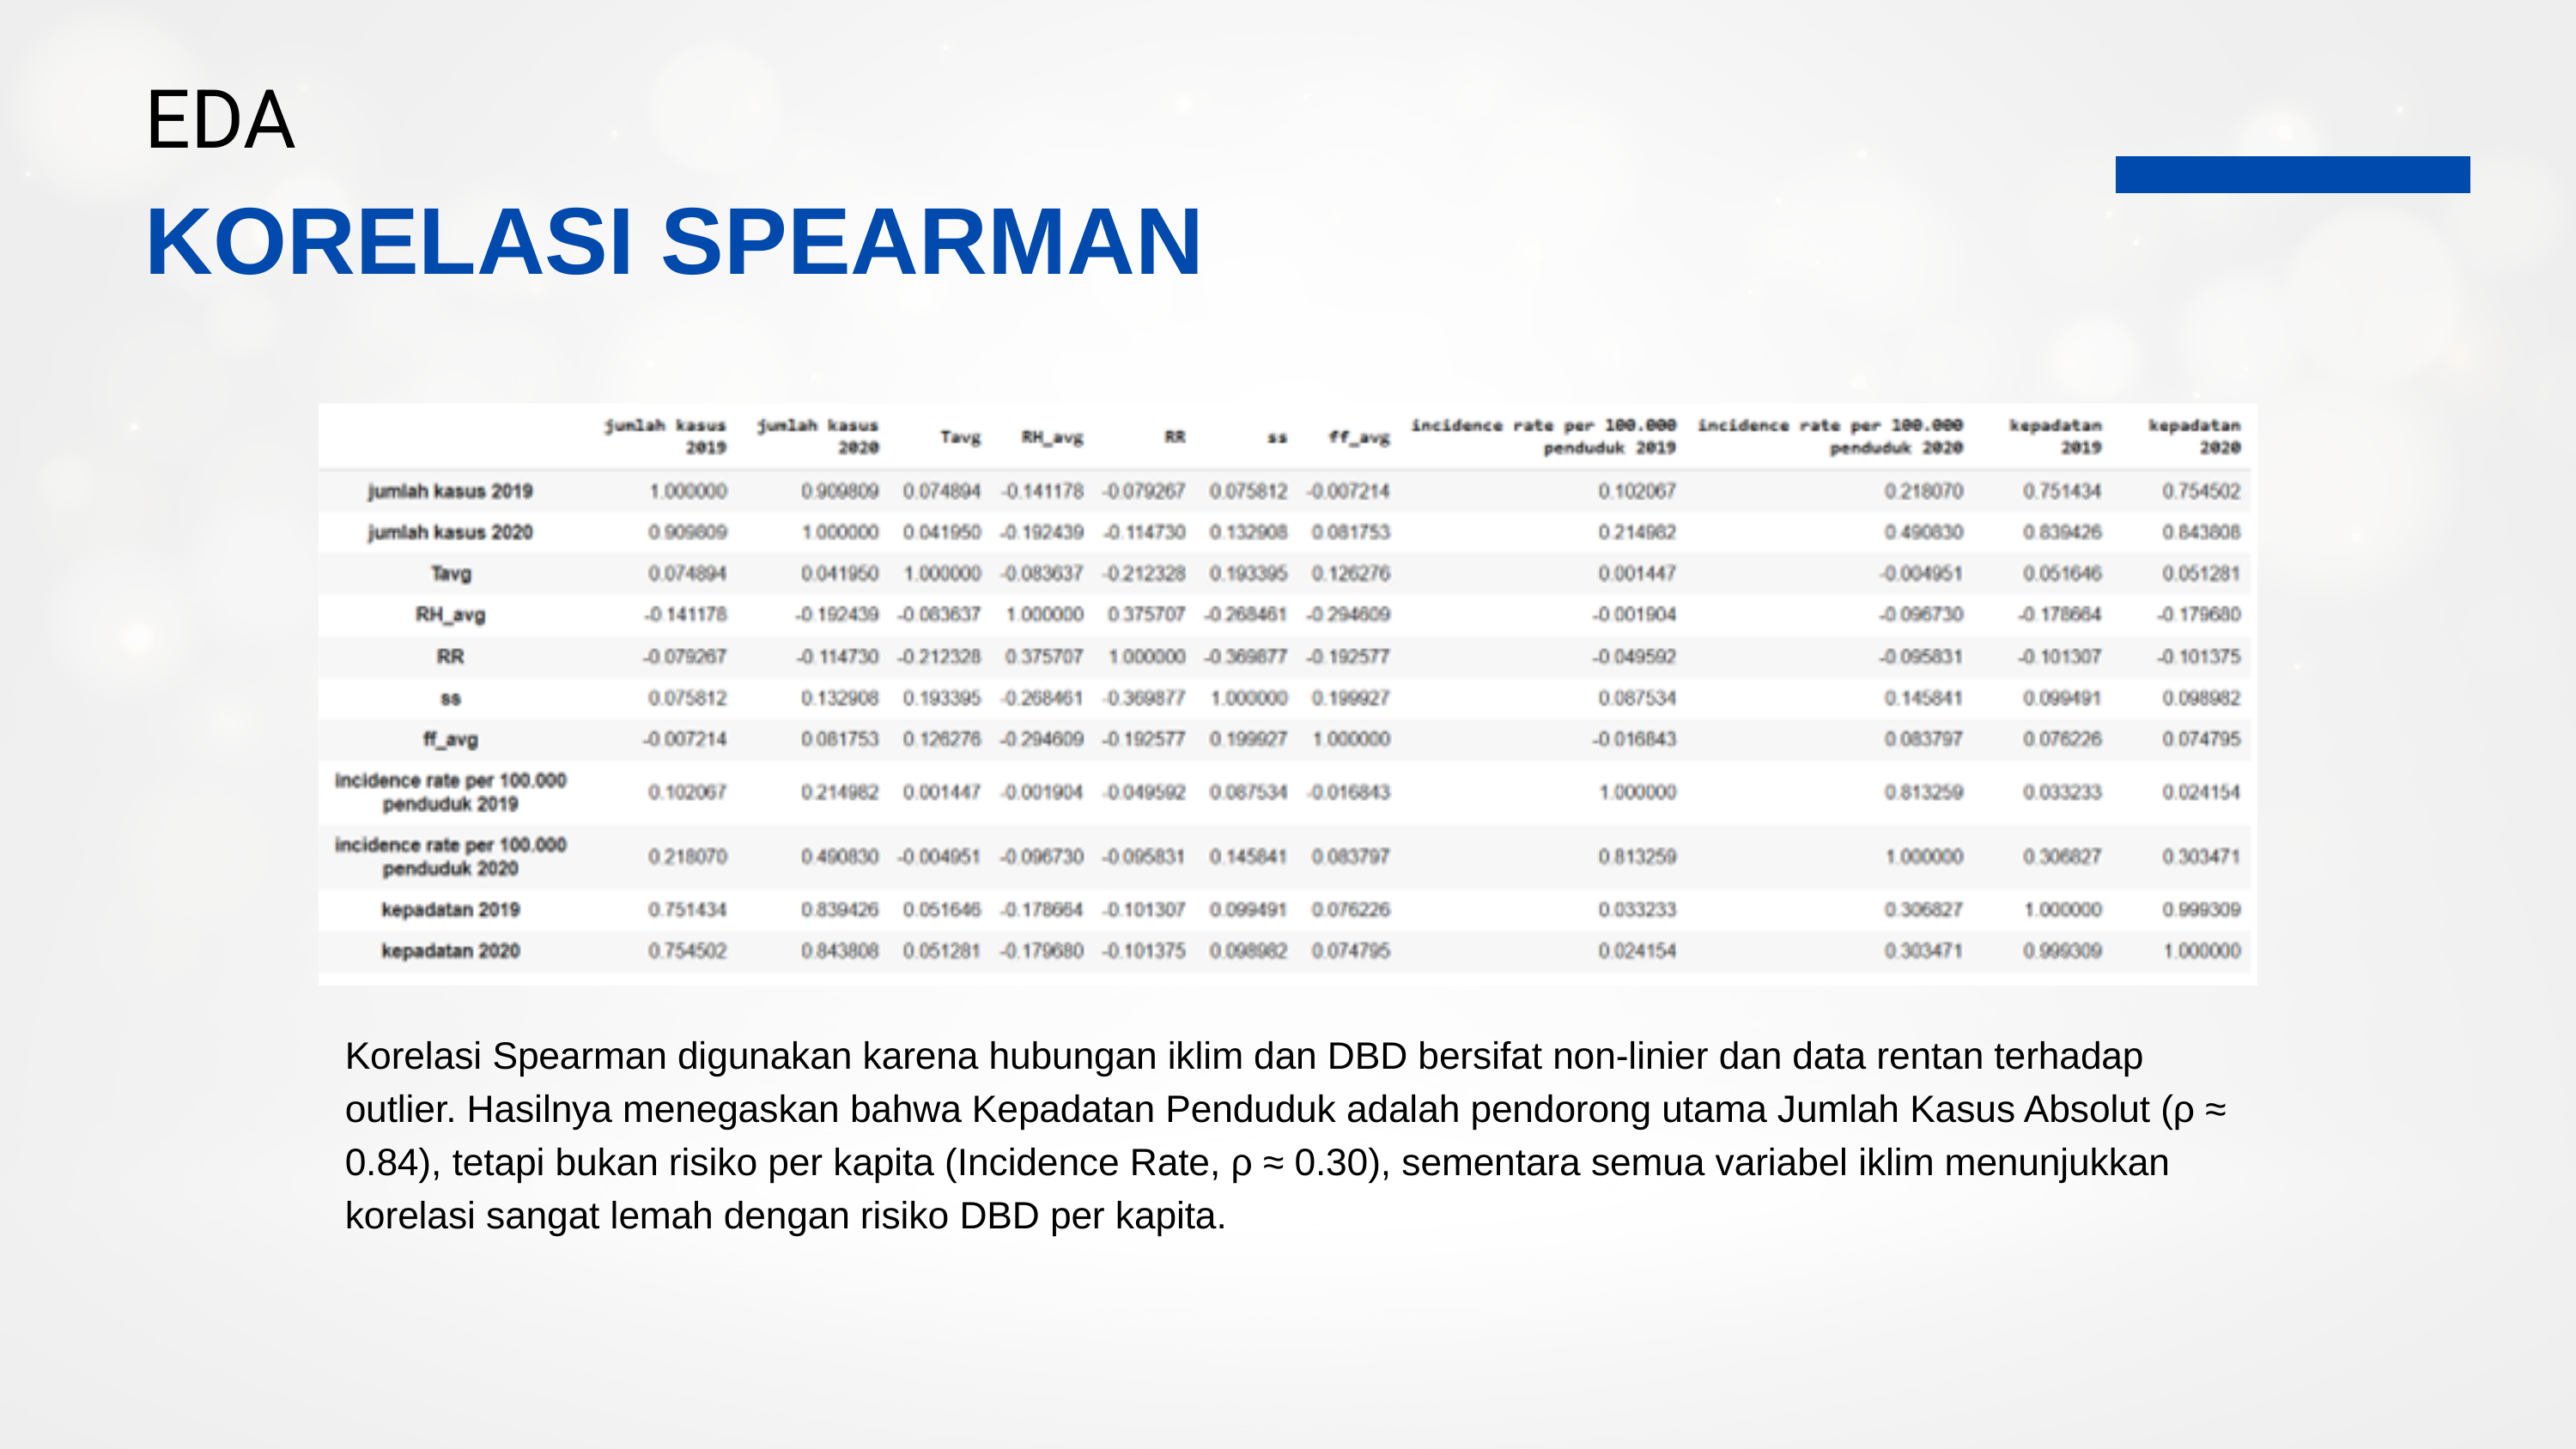

EDA

KORELASI SPEARMAN

Korelasi Spearman digunakan karena hubungan iklim dan DBD bersifat non-linier dan data rentan terhadap outlier. Hasilnya menegaskan bahwa Kepadatan Penduduk adalah pendorong utama Jumlah Kasus Absolut (ρ ≈ 0.84), tetapi bukan risiko per kapita (Incidence Rate, ρ ≈ 0.30), sementara semua variabel iklim menunjukkan korelasi sangat lemah dengan risiko DBD per kapita.